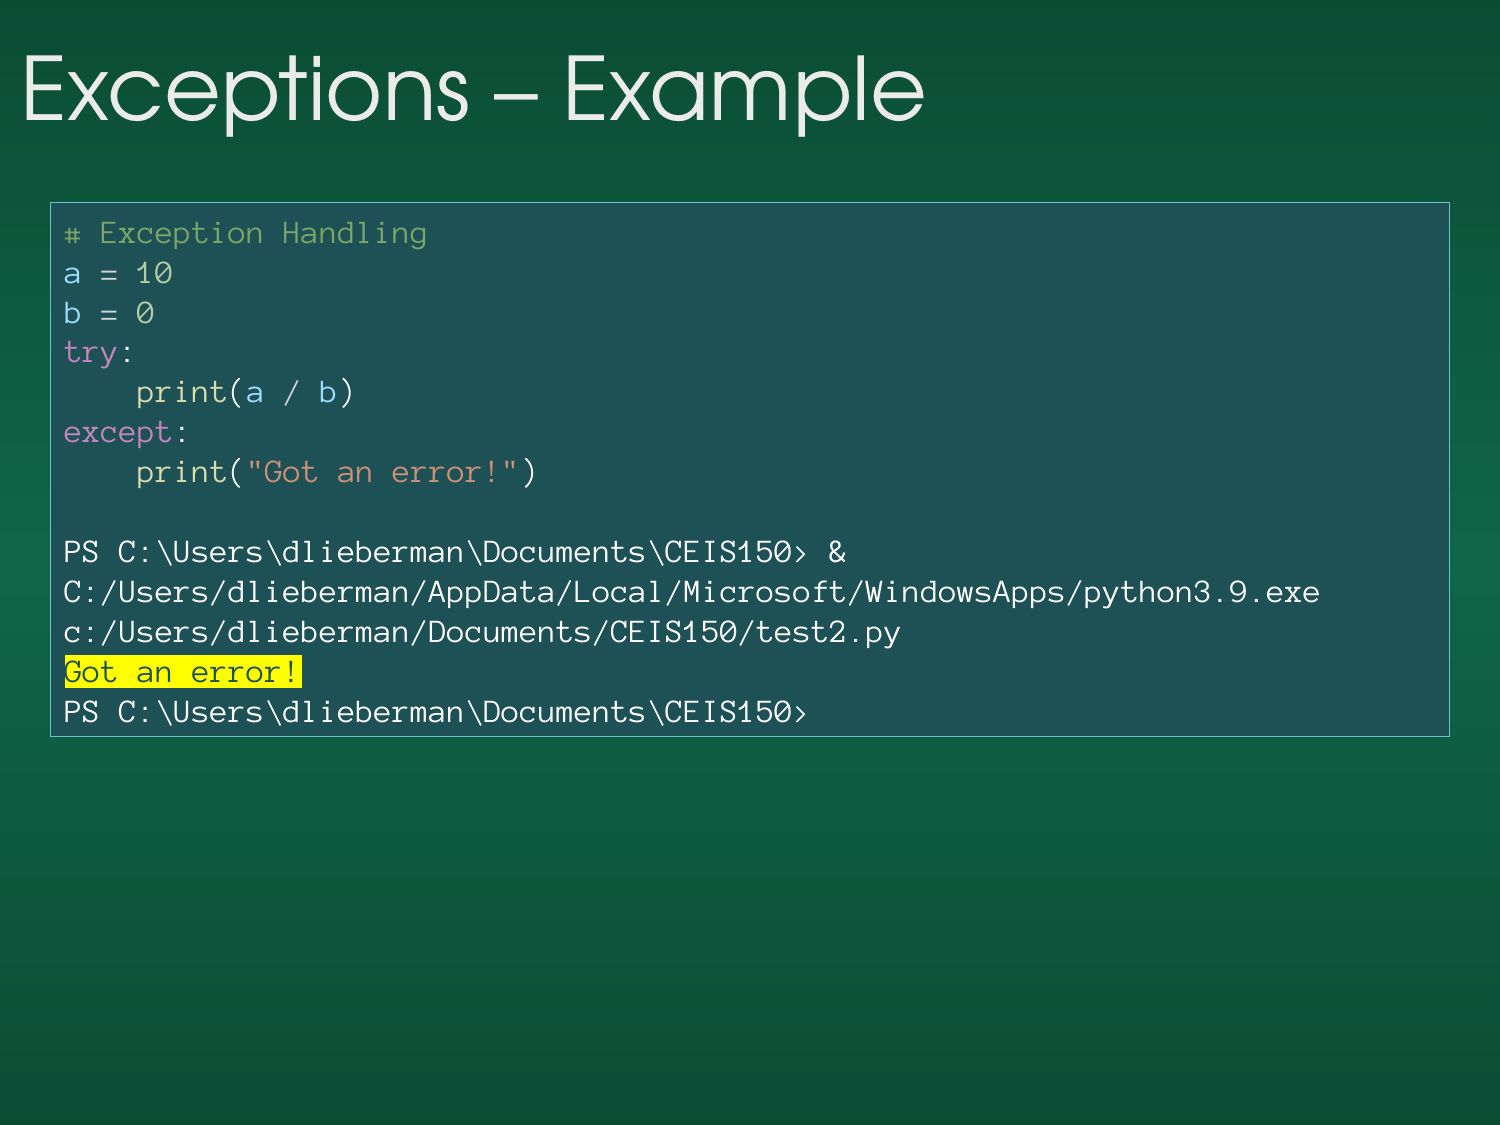

# Exceptions – Example
# Exception Handling
a = 10
b = 0
try:
    print(a / b)
except:
    print("Got an error!")

PS C:\Users\dlieberman\Documents\CEIS150> & C:/Users/dlieberman/AppData/Local/Microsoft/WindowsApps/python3.9.exe c:/Users/dlieberman/Documents/CEIS150/test2.py
Got an error!
PS C:\Users\dlieberman\Documents\CEIS150>